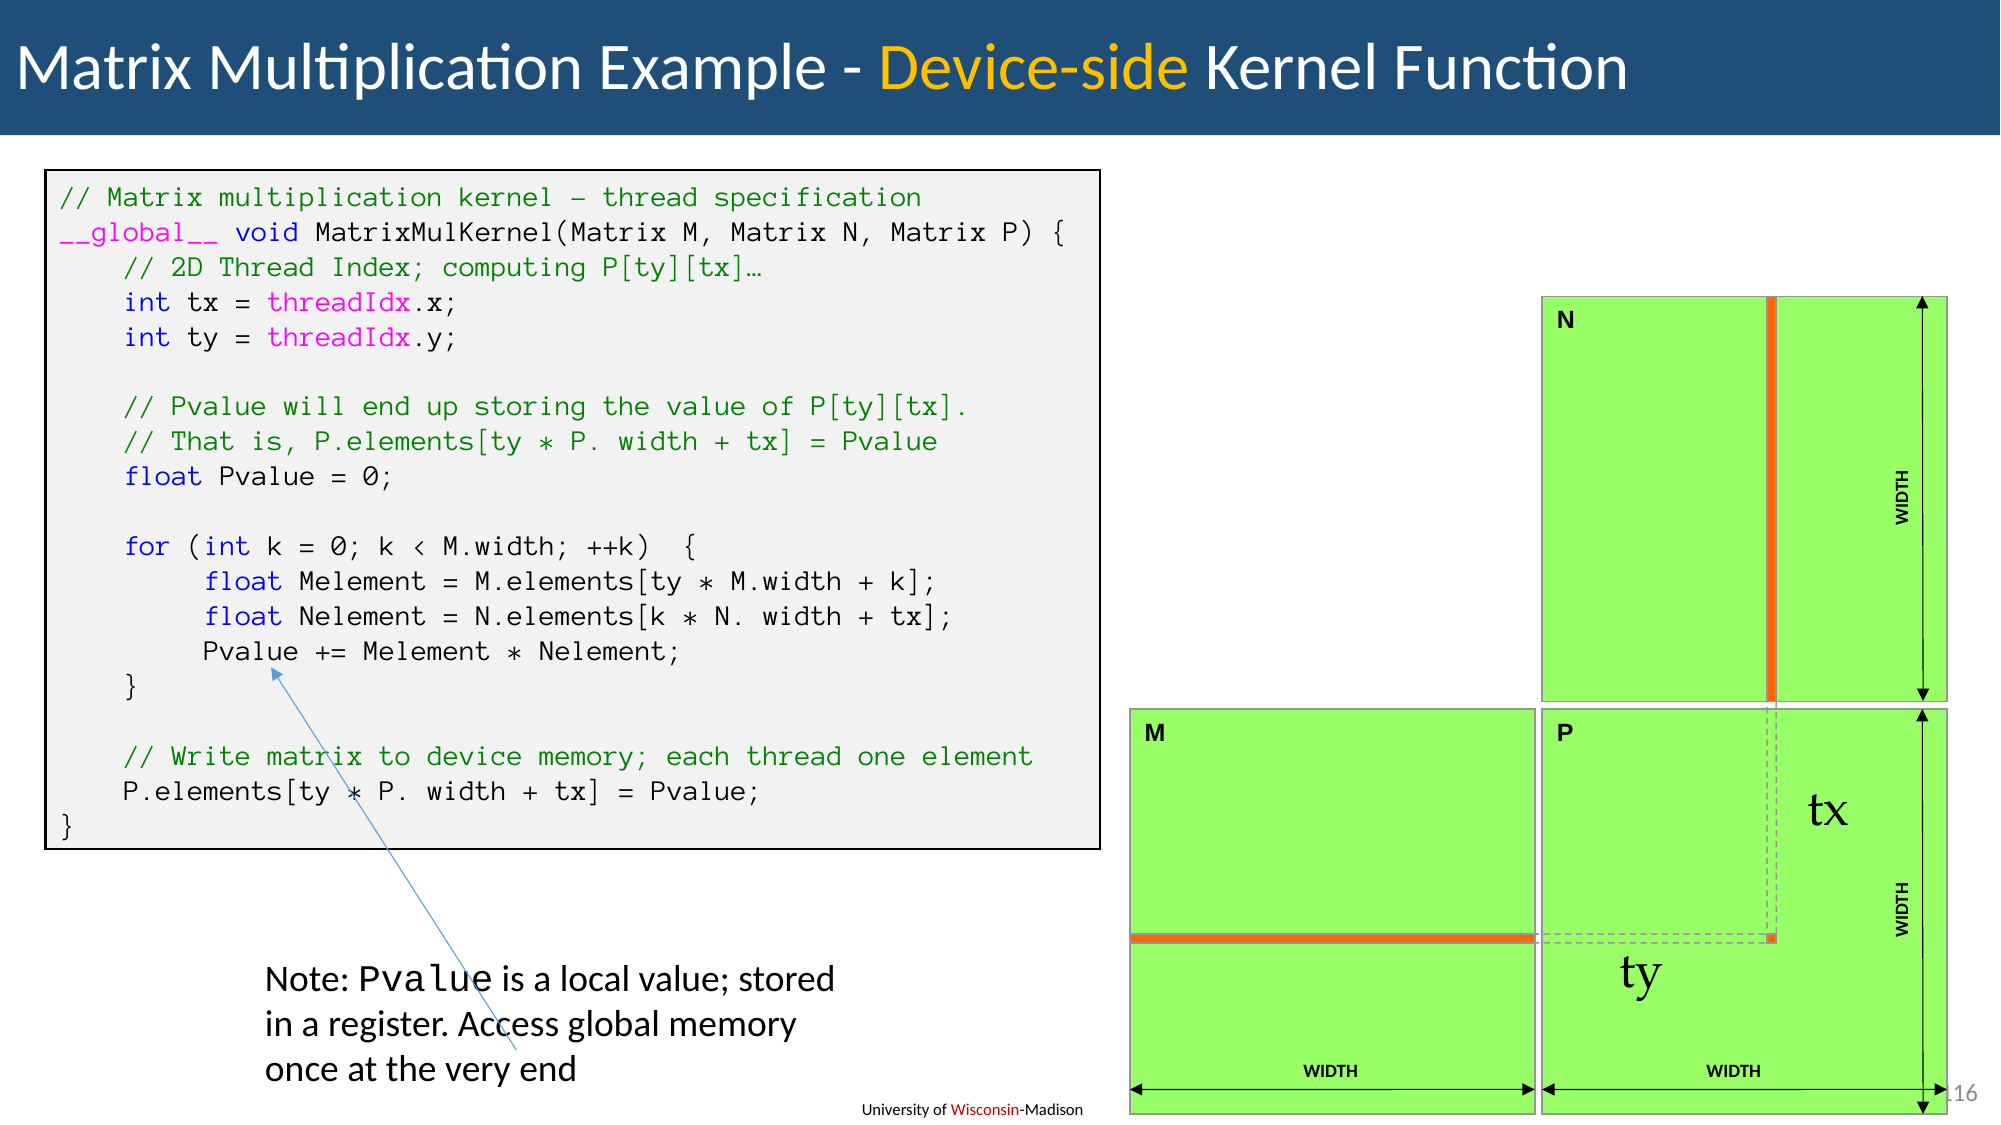

# Matrix Multiplication Example - Device-side Kernel Function
// Matrix multiplication kernel – thread specification
__global__ void MatrixMulKernel(Matrix M, Matrix N, Matrix P) {
    // 2D Thread Index; computing P[ty][tx]…
    int tx = threadIdx.x;
    int ty = threadIdx.y;

    // Pvalue will end up storing the value of P[ty][tx].
    // That is, P.elements[ty * P. width + tx] = Pvalue
    float Pvalue = 0;

    for (int k = 0; k < M.width; ++k)  {
         float Melement = M.elements[ty * M.width + k];
         float Nelement = N.elements[k * N. width + tx];
         Pvalue += Melement * Nelement;
    }

    // Write matrix to device memory; each thread one element
    P.elements[ty * P. width + tx] = Pvalue;
}

N

WIDTH

M
P

tx
WIDTH
ty

WIDTH
WIDTH

Note: Pvalue is a local value; stored
in a register. Access global memory
once at the very end
116